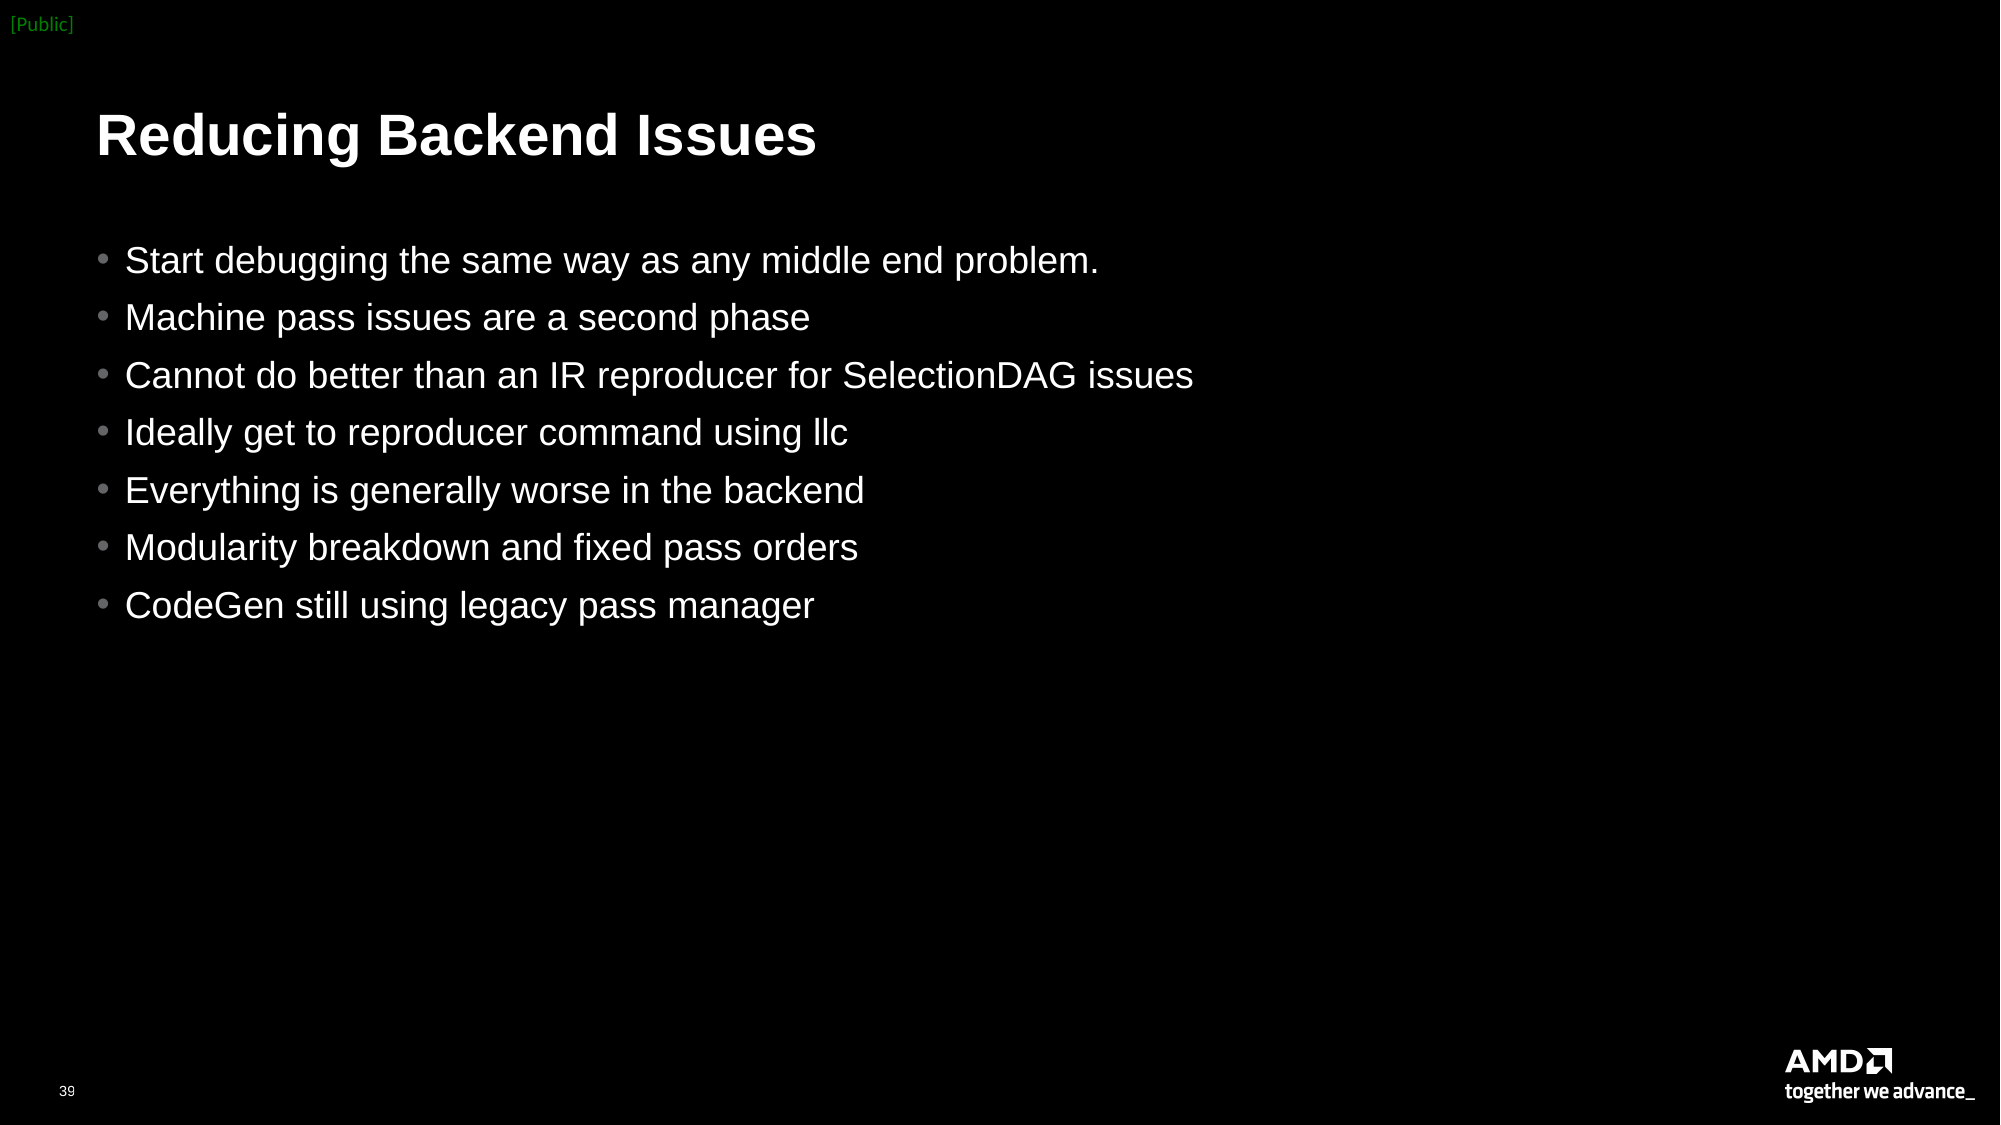

# Reducing Backend Issues
Start debugging the same way as any middle end problem.
Machine pass issues are a second phase
Cannot do better than an IR reproducer for SelectionDAG issues
Ideally get to reproducer command using llc
Everything is generally worse in the backend
Modularity breakdown and fixed pass orders
CodeGen still using legacy pass manager